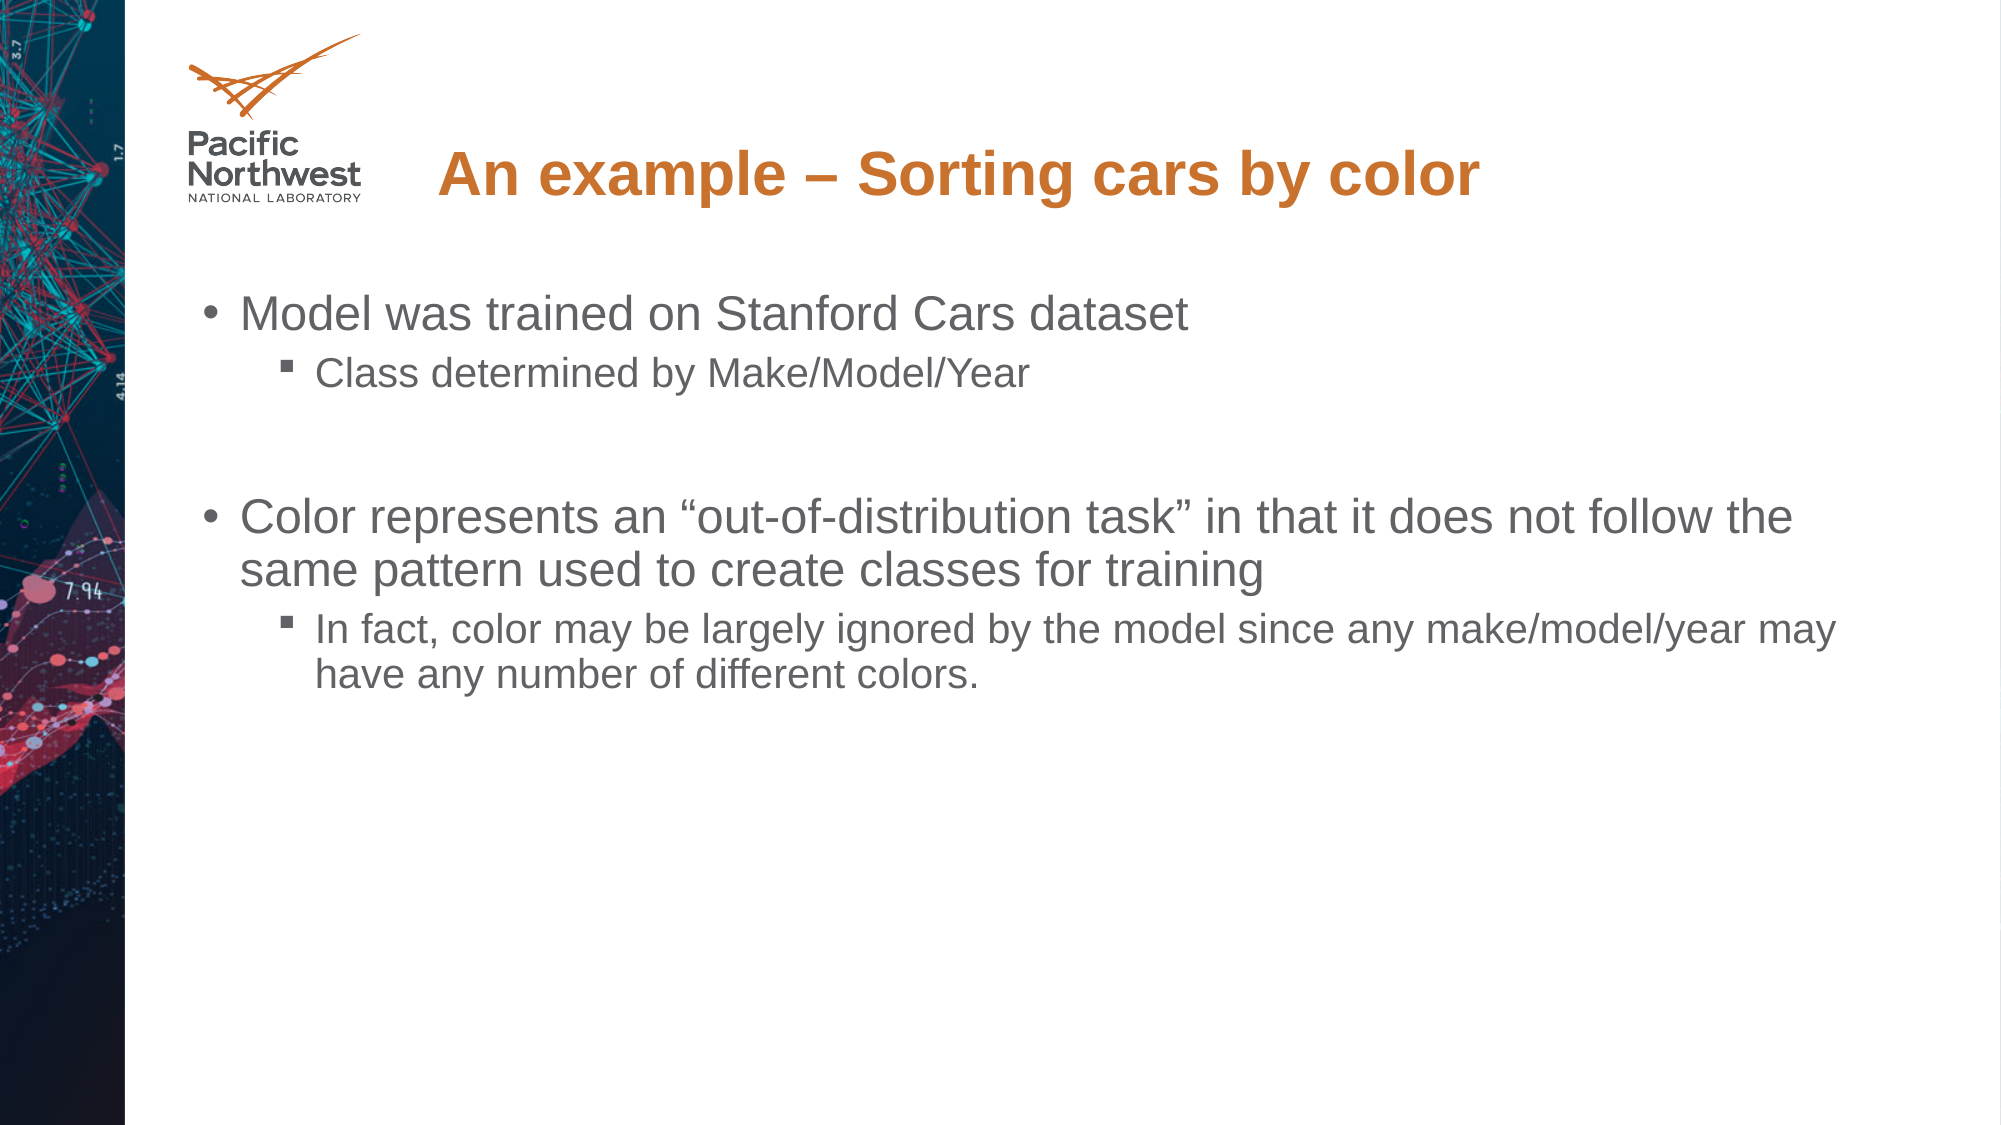

# An example – Sorting cars by color
Model was trained on Stanford Cars dataset
Class determined by Make/Model/Year

Color represents an “out-of-distribution task” in that it does not follow the same pattern used to create classes for training
In fact, color may be largely ignored by the model since any make/model/year may have any number of different colors.